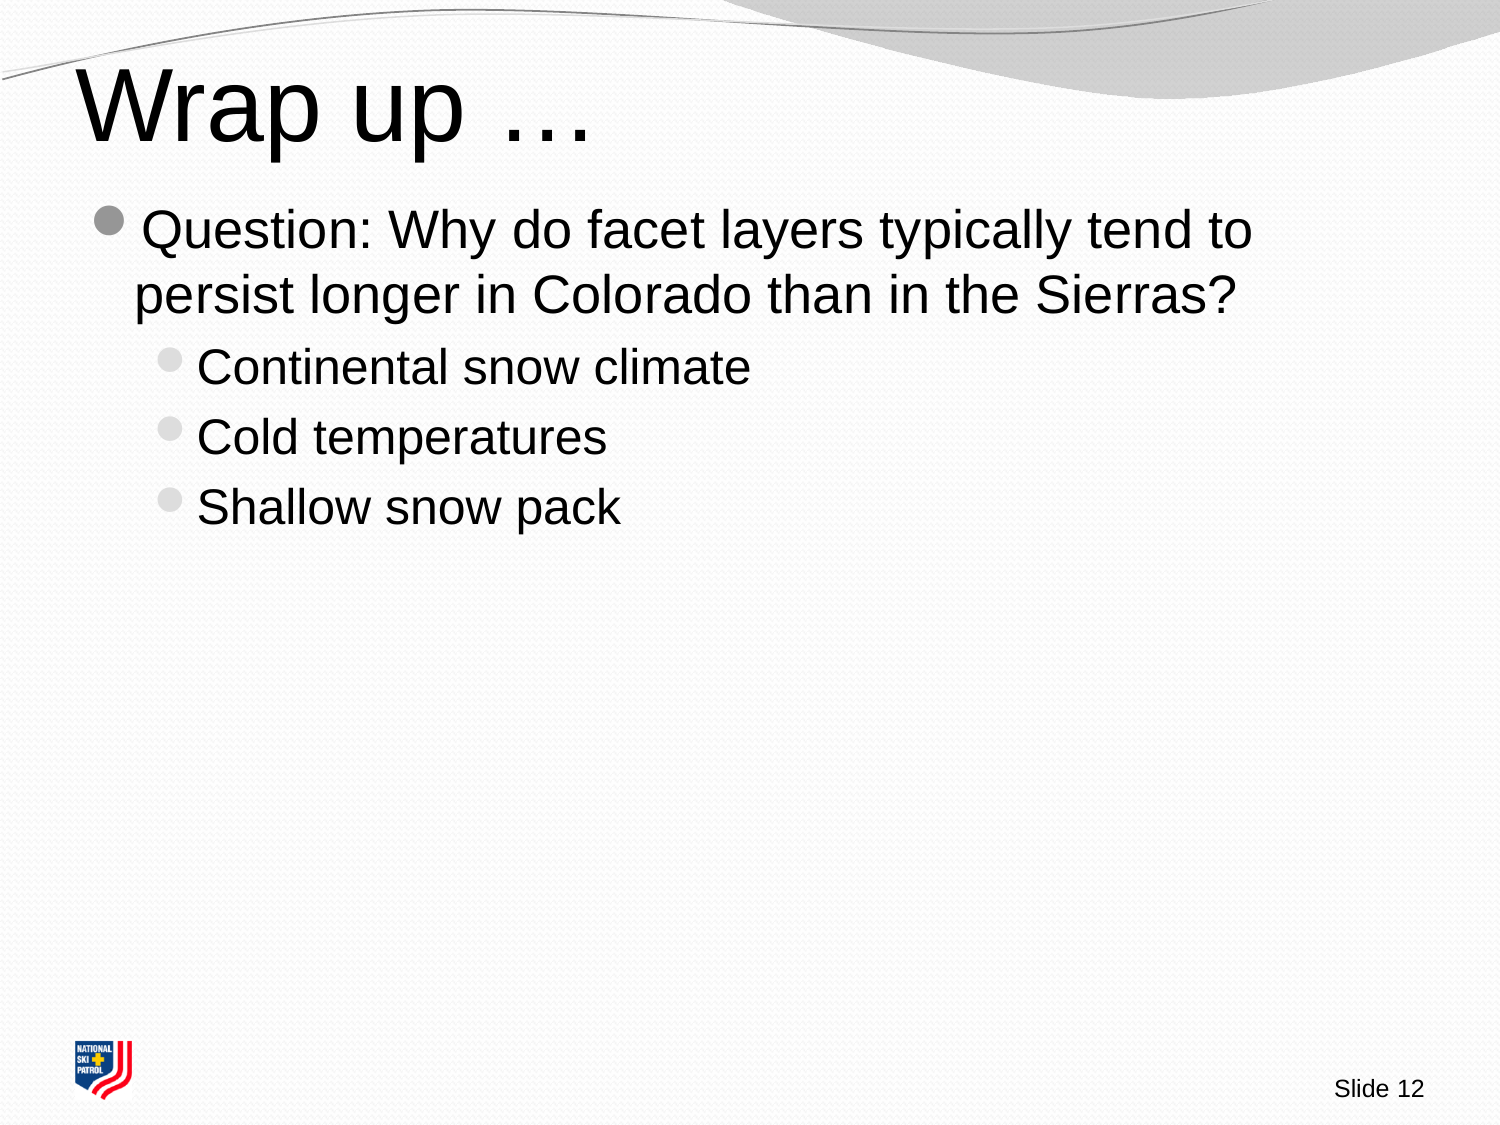

# Wrap up …
Question: Why do facet layers typically tend to persist longer in Colorado than in the Sierras?
Continental snow climate
Cold temperatures
Shallow snow pack

Slide 12